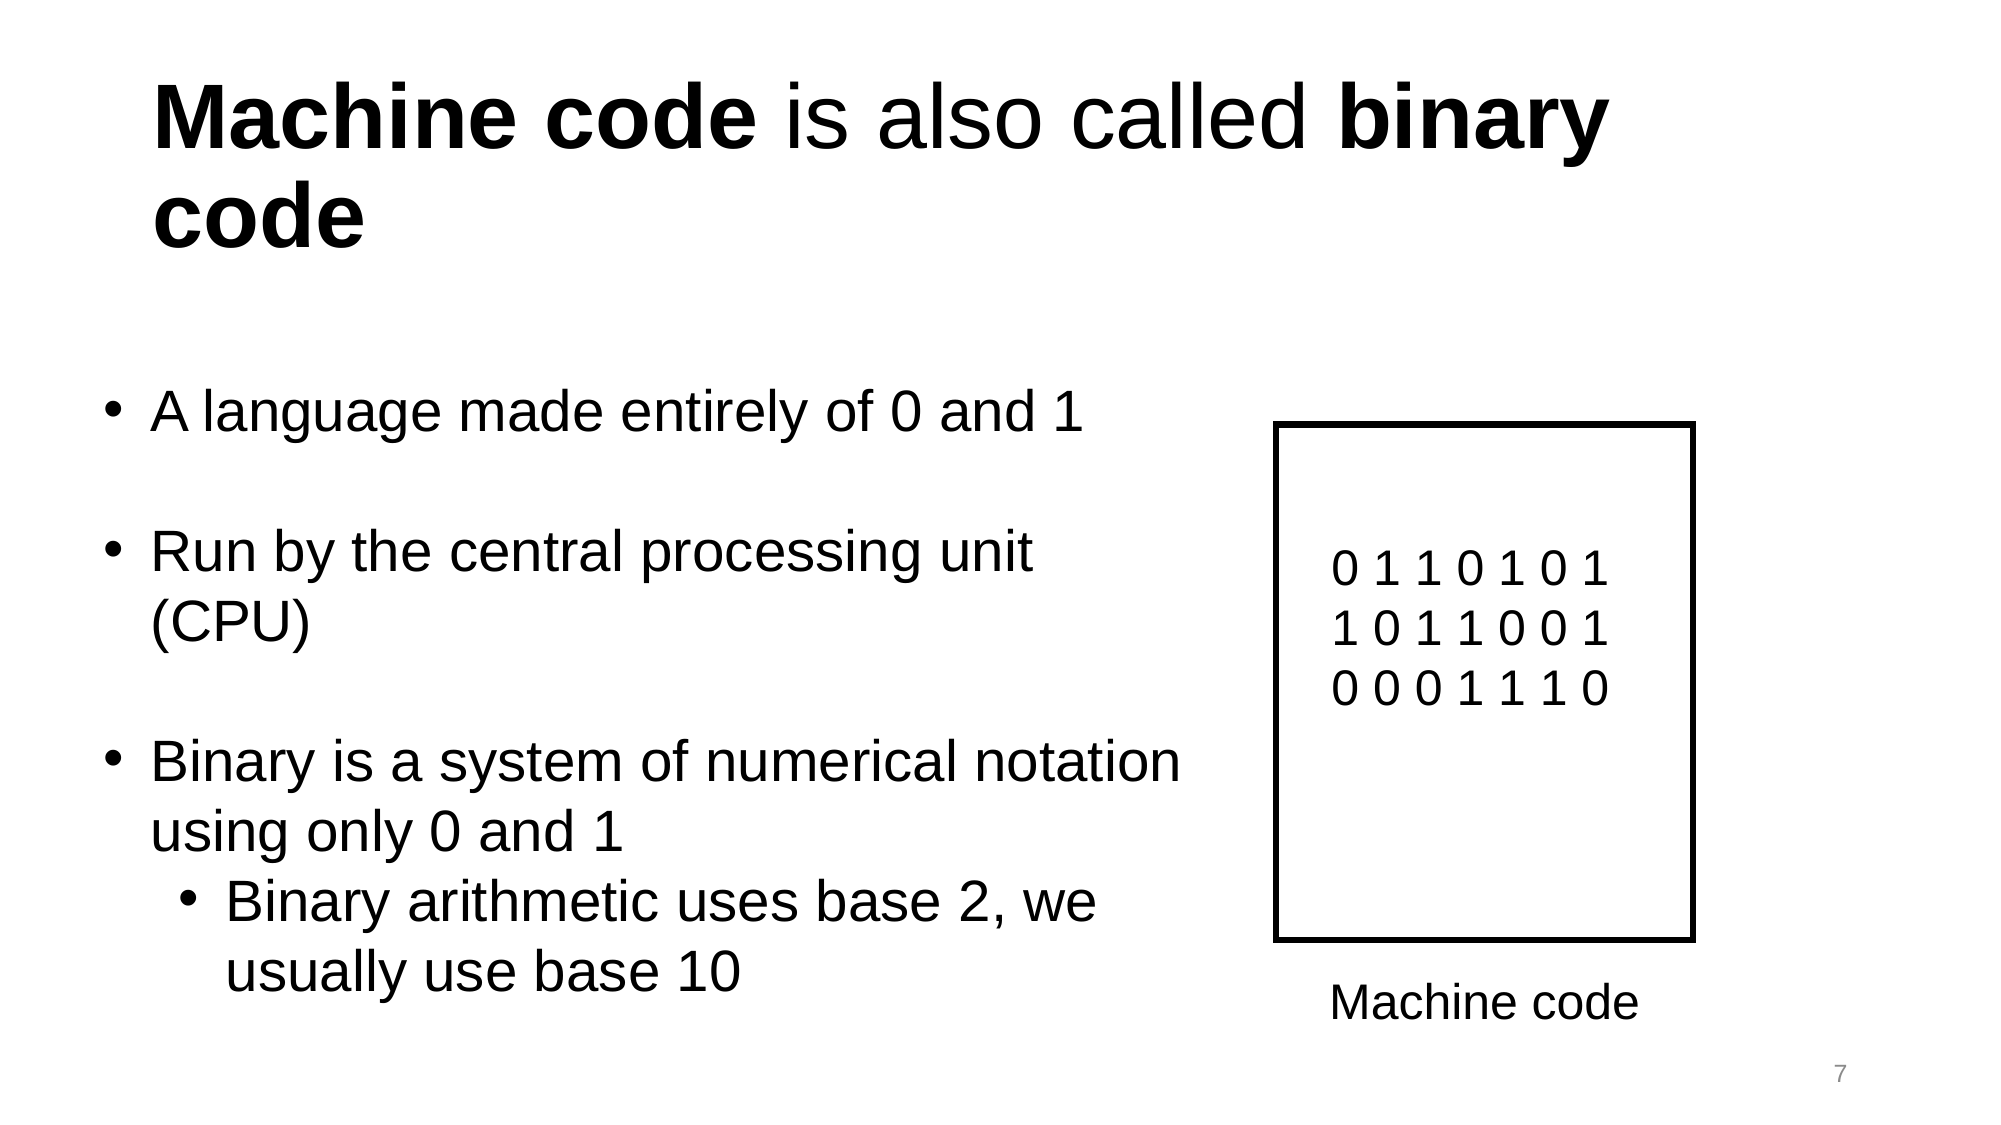

# Machine code is also called binary code
A language made entirely of 0 and 1

Run by the central processing unit (CPU)

Binary is a system of numerical notation using only 0 and 1
Binary arithmetic uses base 2, we usually use base 10

0 1 1 0 1 0 1
1 0 1 1 0 0 1
0 0 0 1 1 1 0
Machine code
7